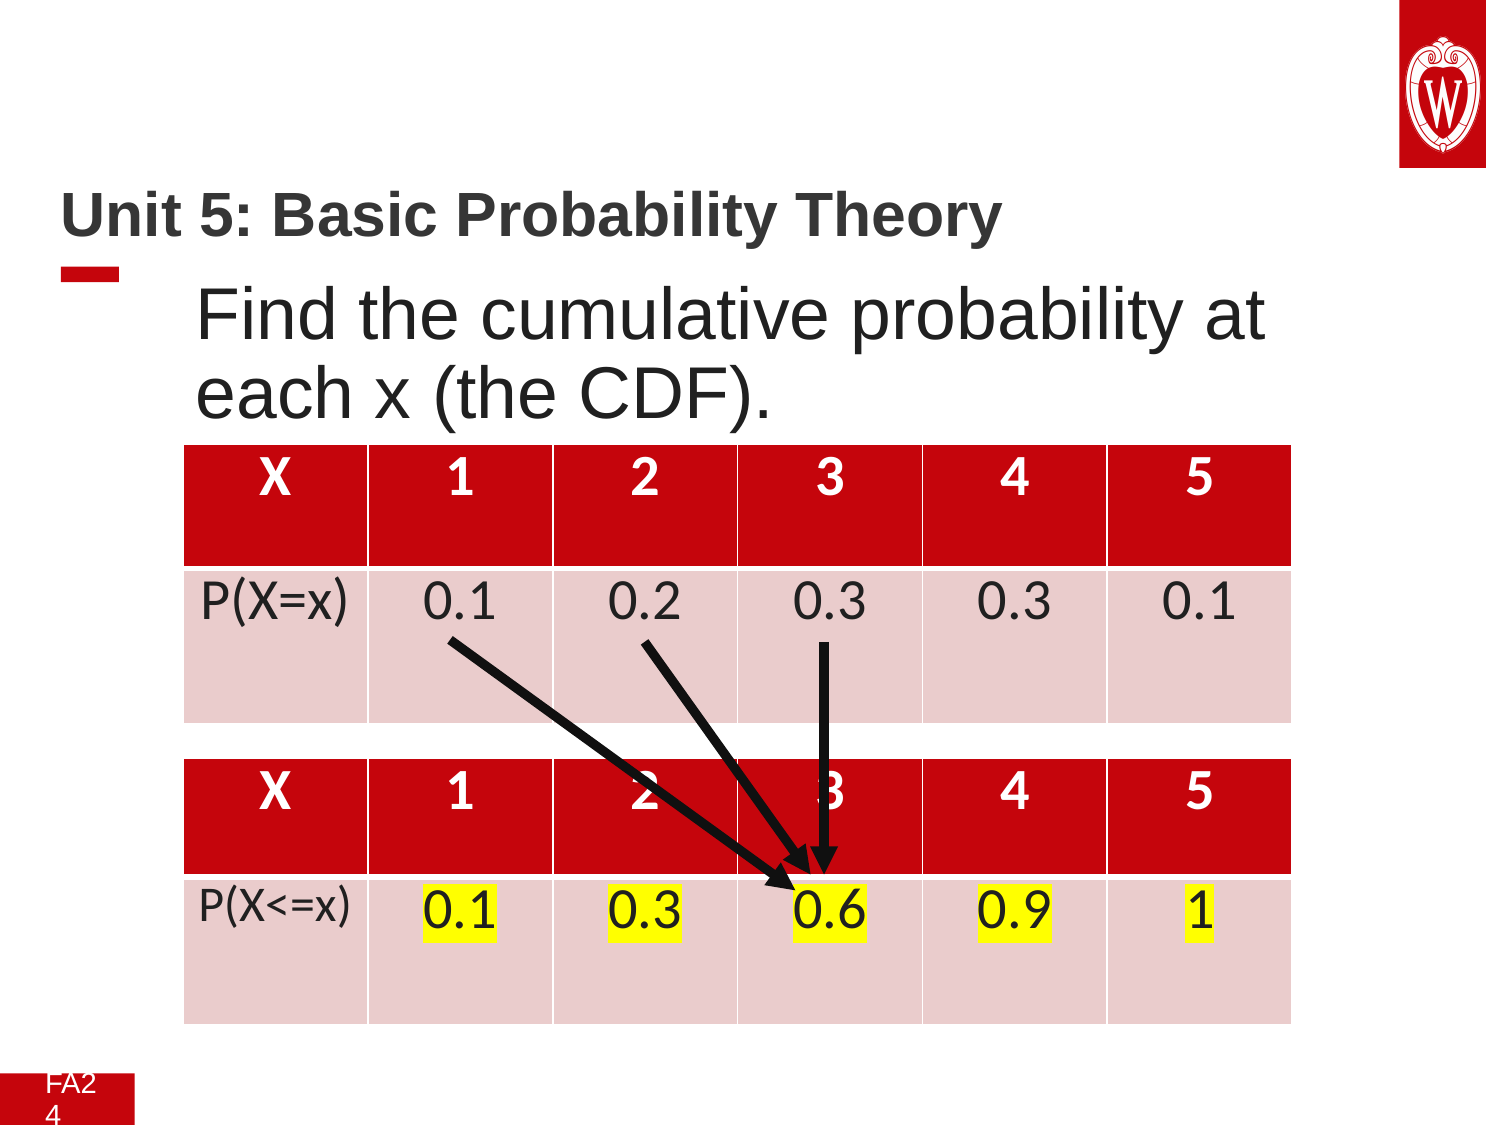

# Unit 5: Basic Probability Theory
Find the cumulative probability at each x (the CDF).
| X | 1 | 2 | 3 | 4 | 5 |
| --- | --- | --- | --- | --- | --- |
| P(X=x) | 0.1 | 0.2 | 0.3 | 0.3 | 0.1 |
| X | 1 | 2 | 3 | 4 | 5 |
| --- | --- | --- | --- | --- | --- |
| P(X<=x) | 0.1 | 0.3 | 0.6 | 0.9 | 1 |
FA24